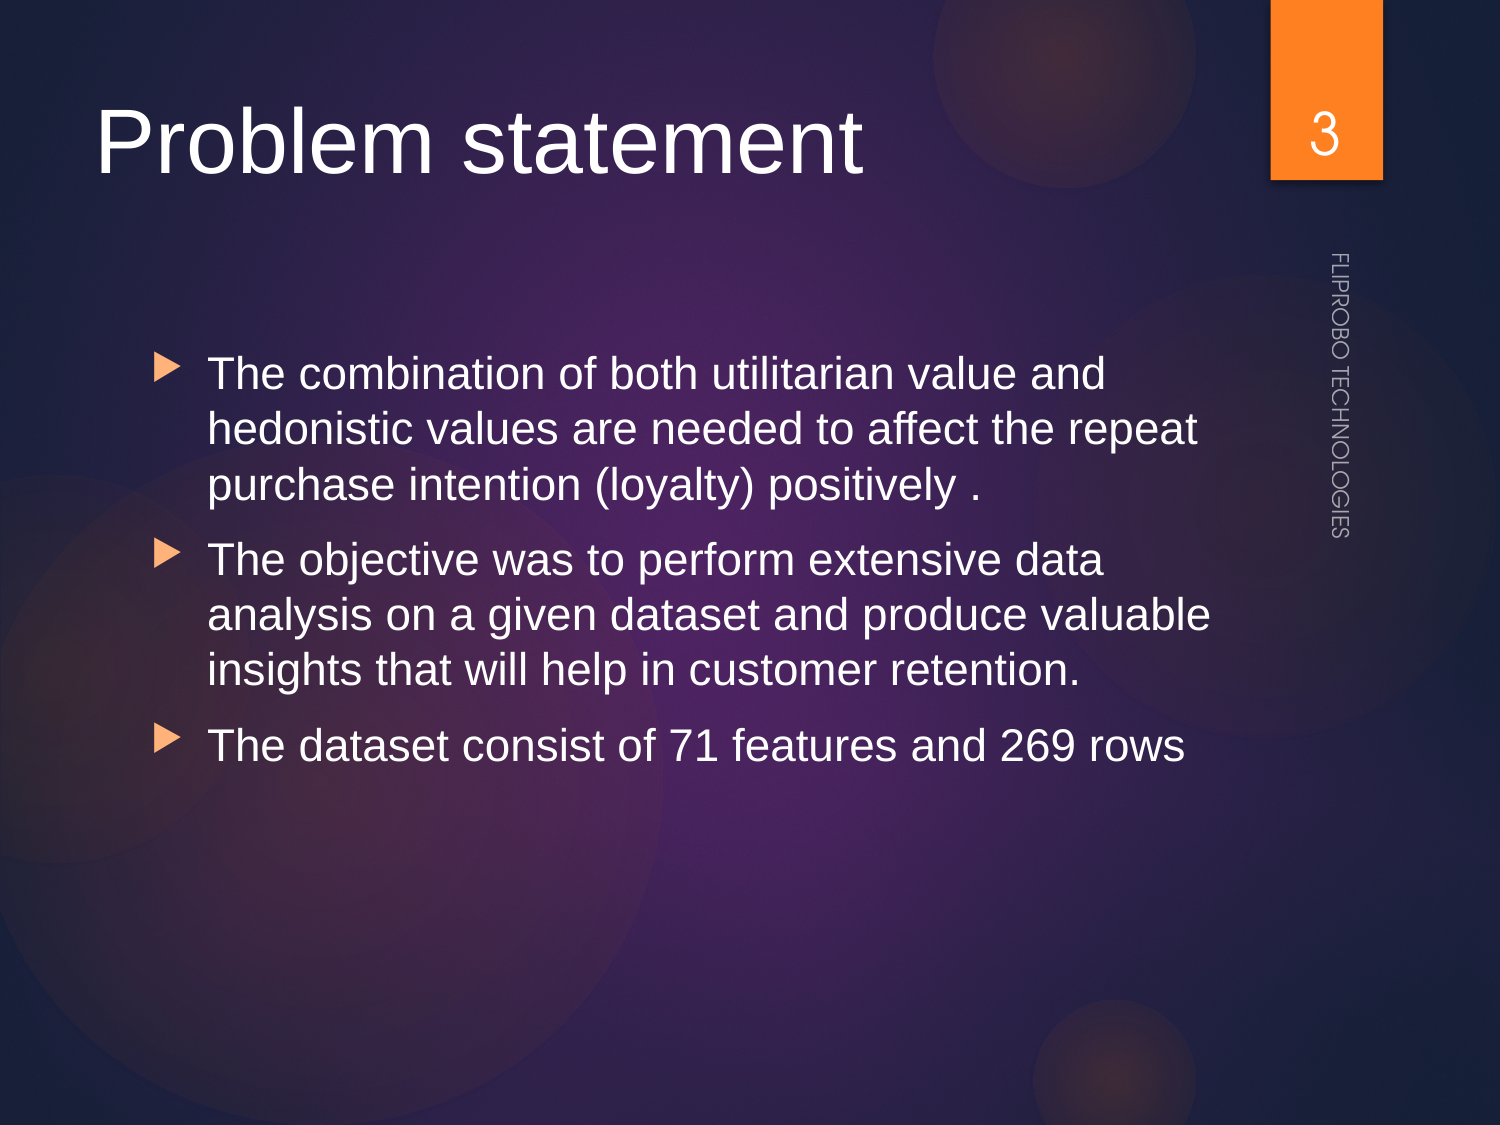

3
# Problem statement
The combination of both utilitarian value and hedonistic values are needed to affect the repeat purchase intention (loyalty) positively .
The objective was to perform extensive data analysis on a given dataset and produce valuable insights that will help in customer retention.
The dataset consist of 71 features and 269 rows
FLIPROBO TECHNOLOGIES